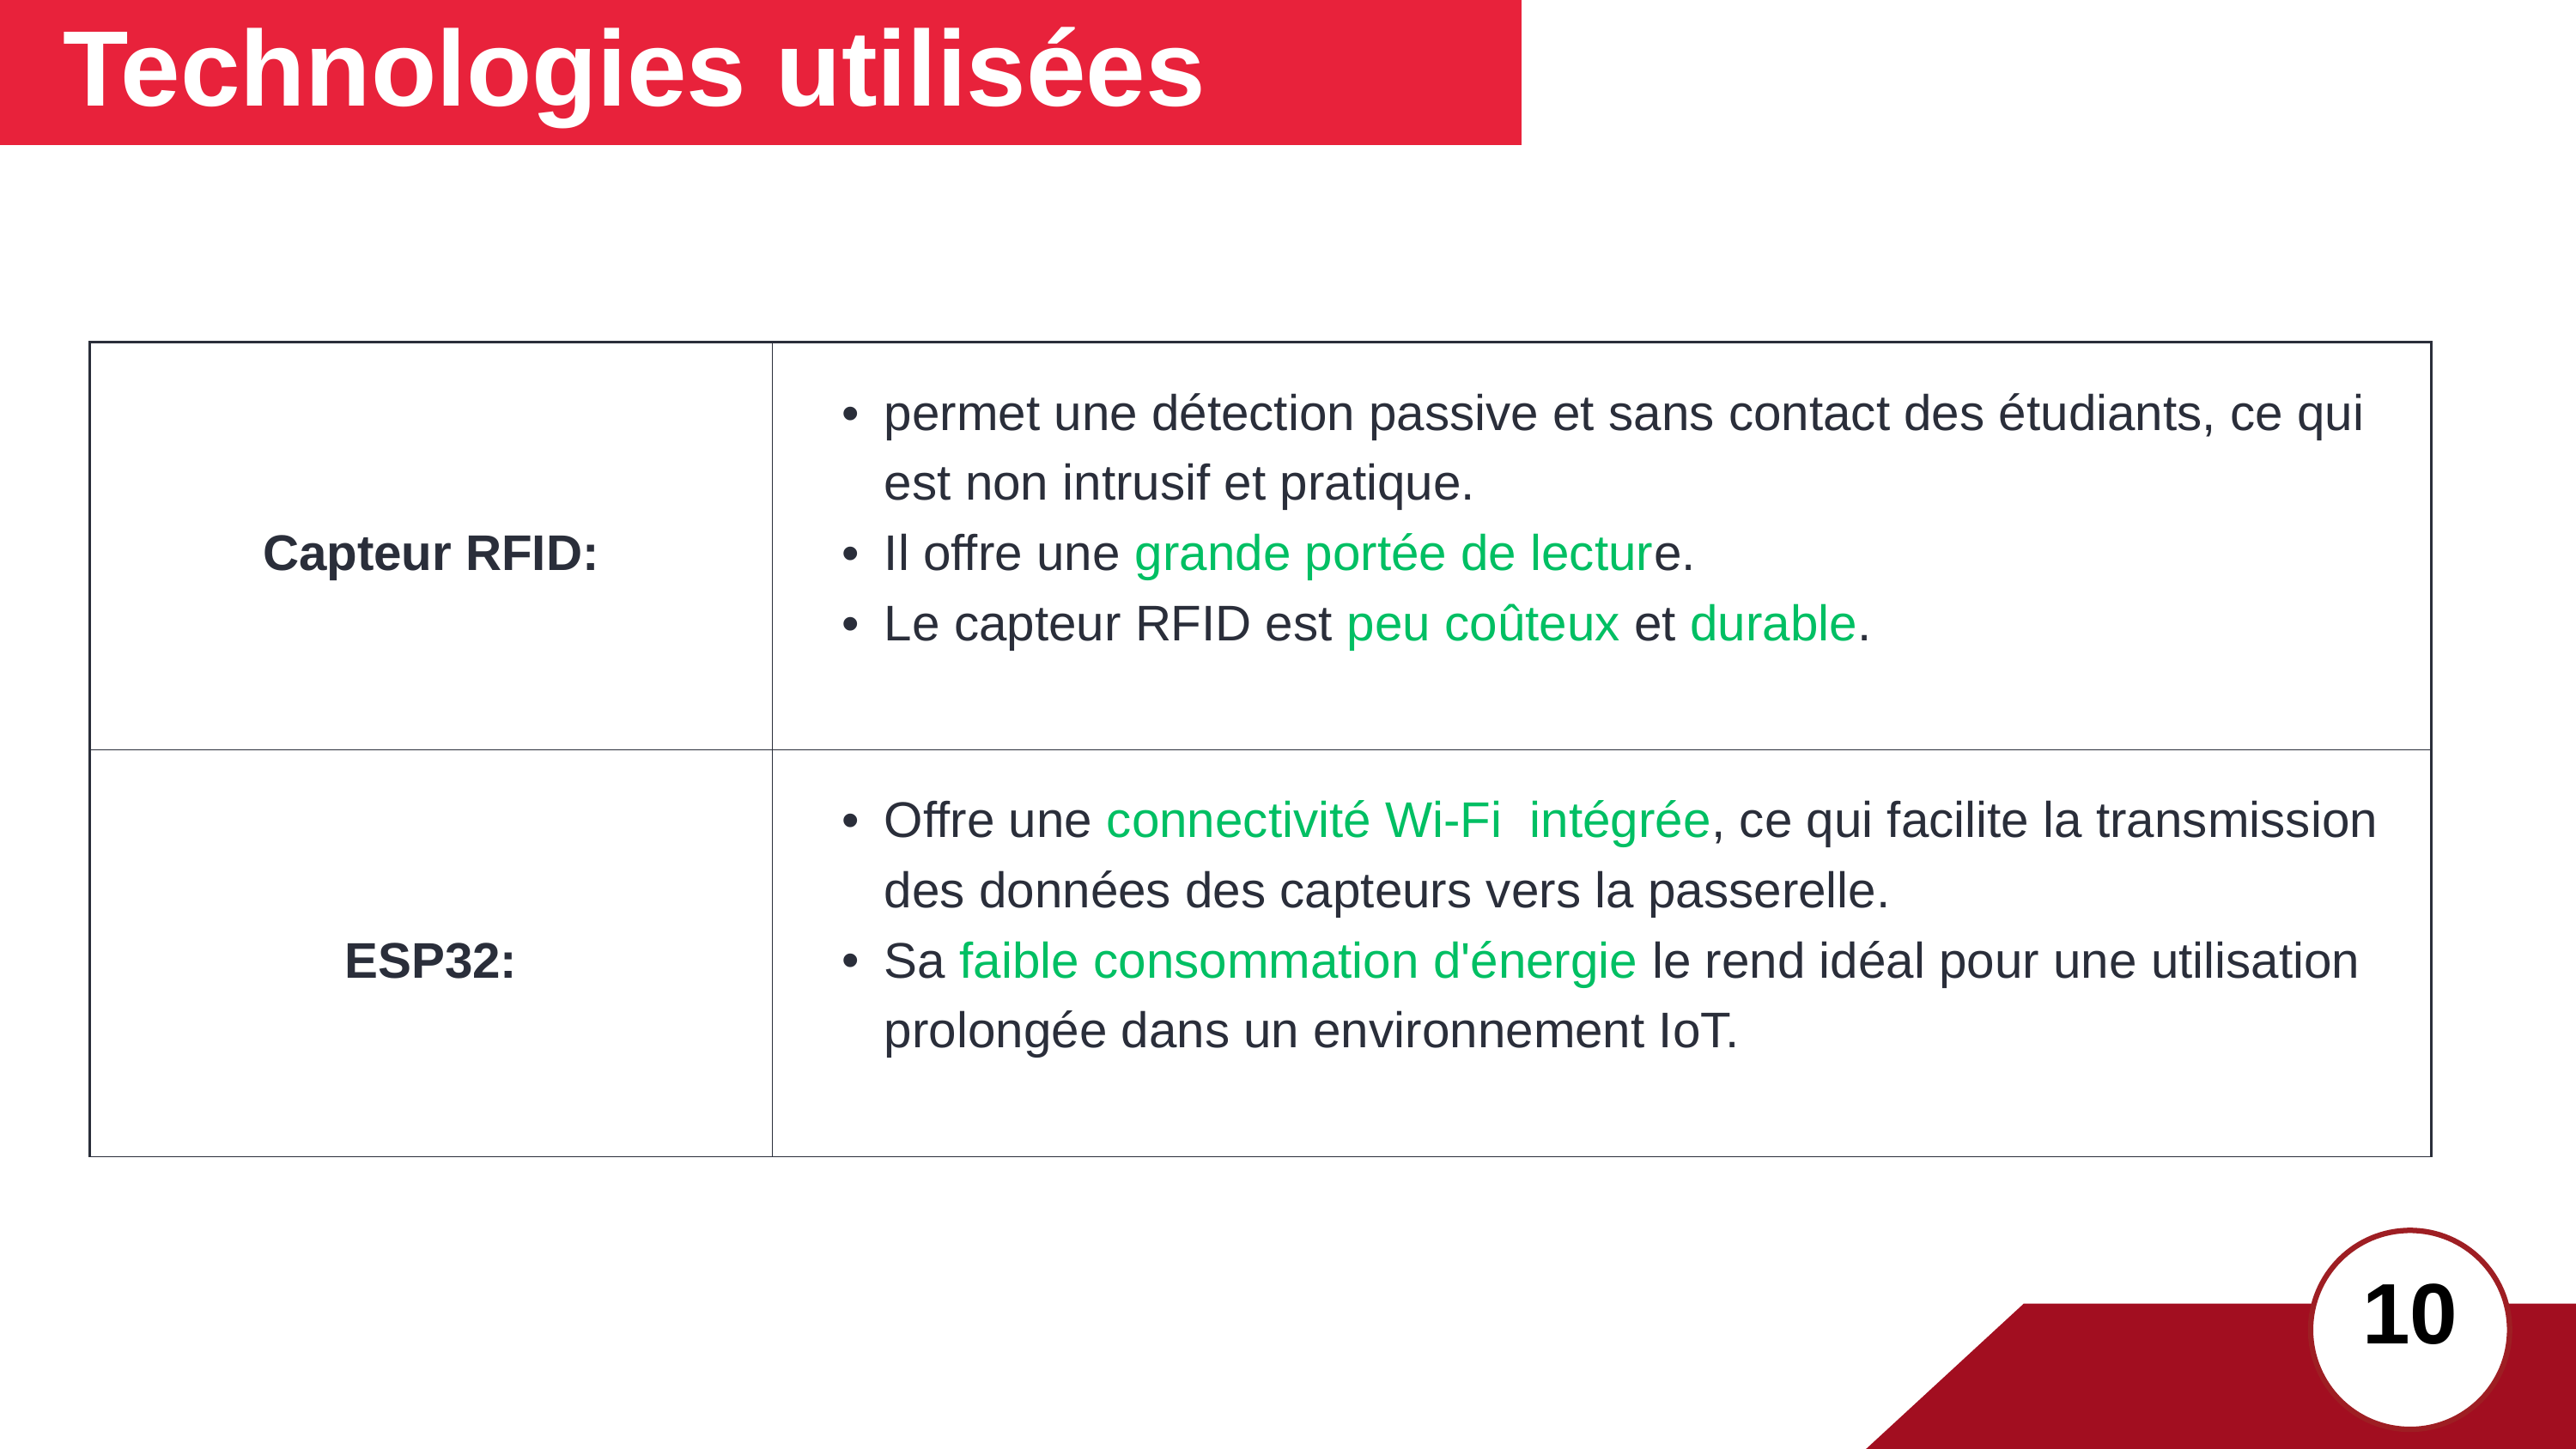

Technologies utilisées

| Capteur RFID: | permet une détection passive et sans contact des étudiants, ce qui est non intrusif et pratique. Il offre une grande portée de lecture. Le capteur RFID est peu coûteux et durable. |
| --- | --- |
| ESP32: | Offre une connectivité Wi-Fi intégrée, ce qui facilite la transmission des données des capteurs vers la passerelle. Sa faible consommation d'énergie le rend idéal pour une utilisation prolongée dans un environnement IoT. |

10